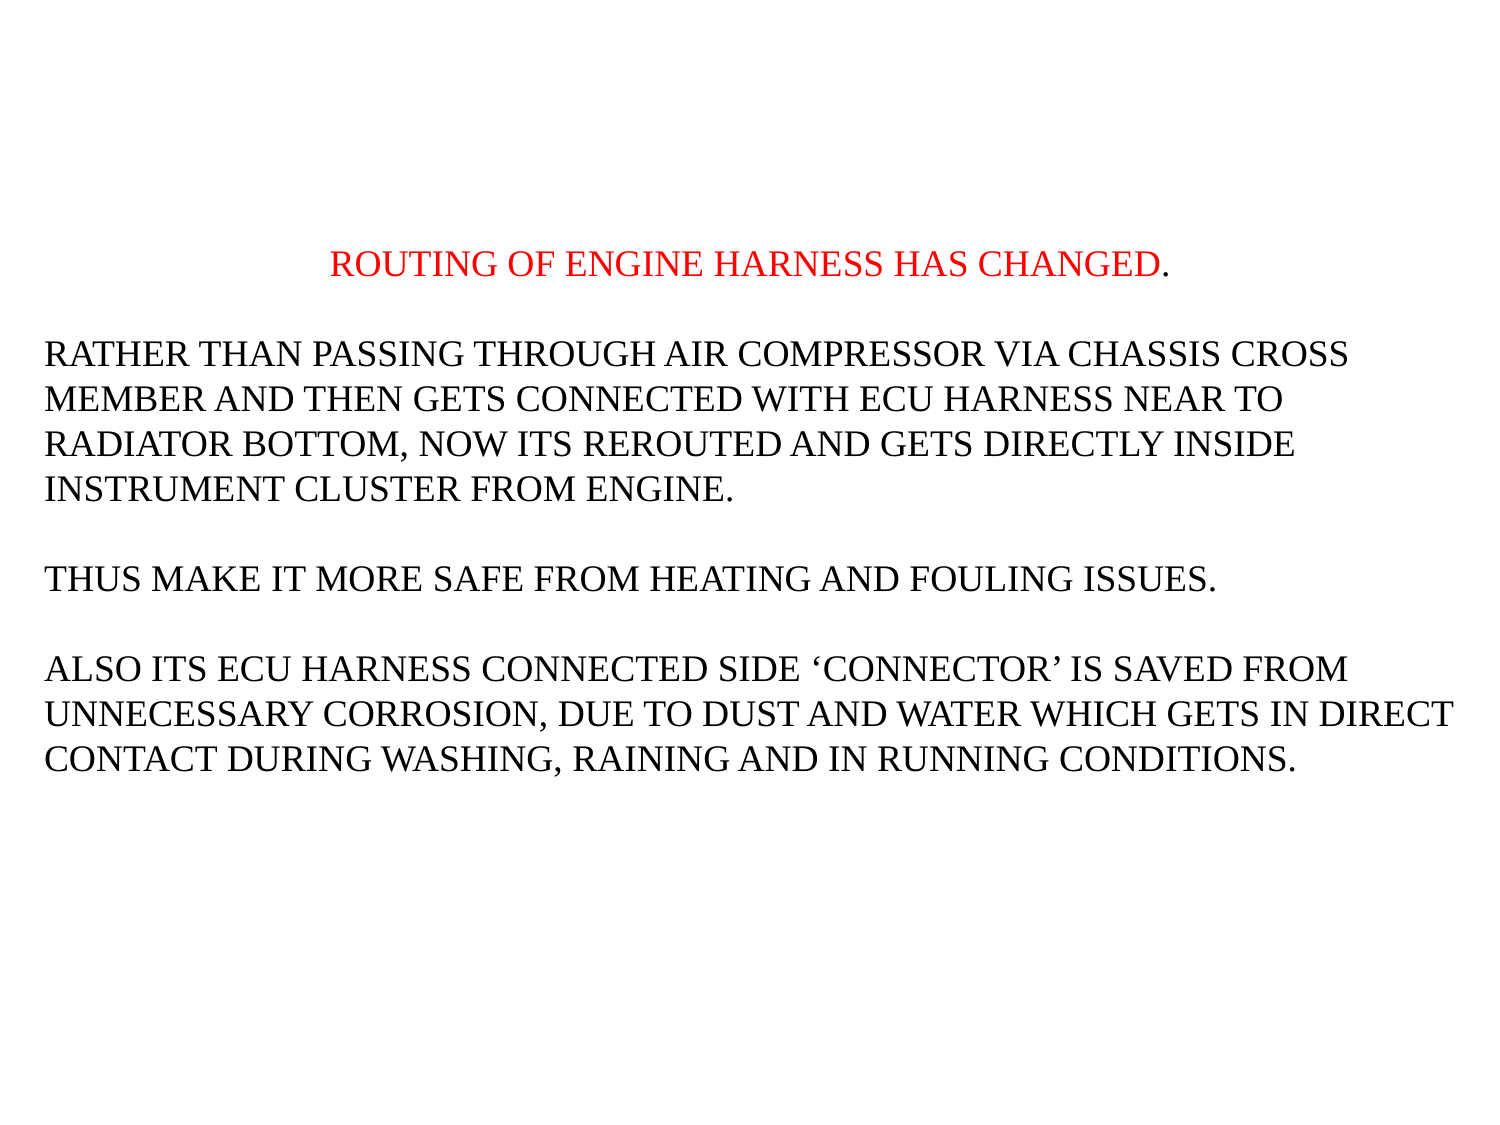

ROUTING OF ENGINE HARNESS HAS CHANGED.

RATHER THAN PASSING THROUGH AIR COMPRESSOR VIA CHASSIS CROSS MEMBER AND THEN GETS CONNECTED WITH ECU HARNESS NEAR TO RADIATOR BOTTOM, NOW ITS REROUTED AND GETS DIRECTLY INSIDE INSTRUMENT CLUSTER FROM ENGINE.

THUS MAKE IT MORE SAFE FROM HEATING AND FOULING ISSUES.

ALSO ITS ECU HARNESS CONNECTED SIDE ‘CONNECTOR’ IS SAVED FROM UNNECESSARY CORROSION, DUE TO DUST AND WATER WHICH GETS IN DIRECT CONTACT DURING WASHING, RAINING AND IN RUNNING CONDITIONS.